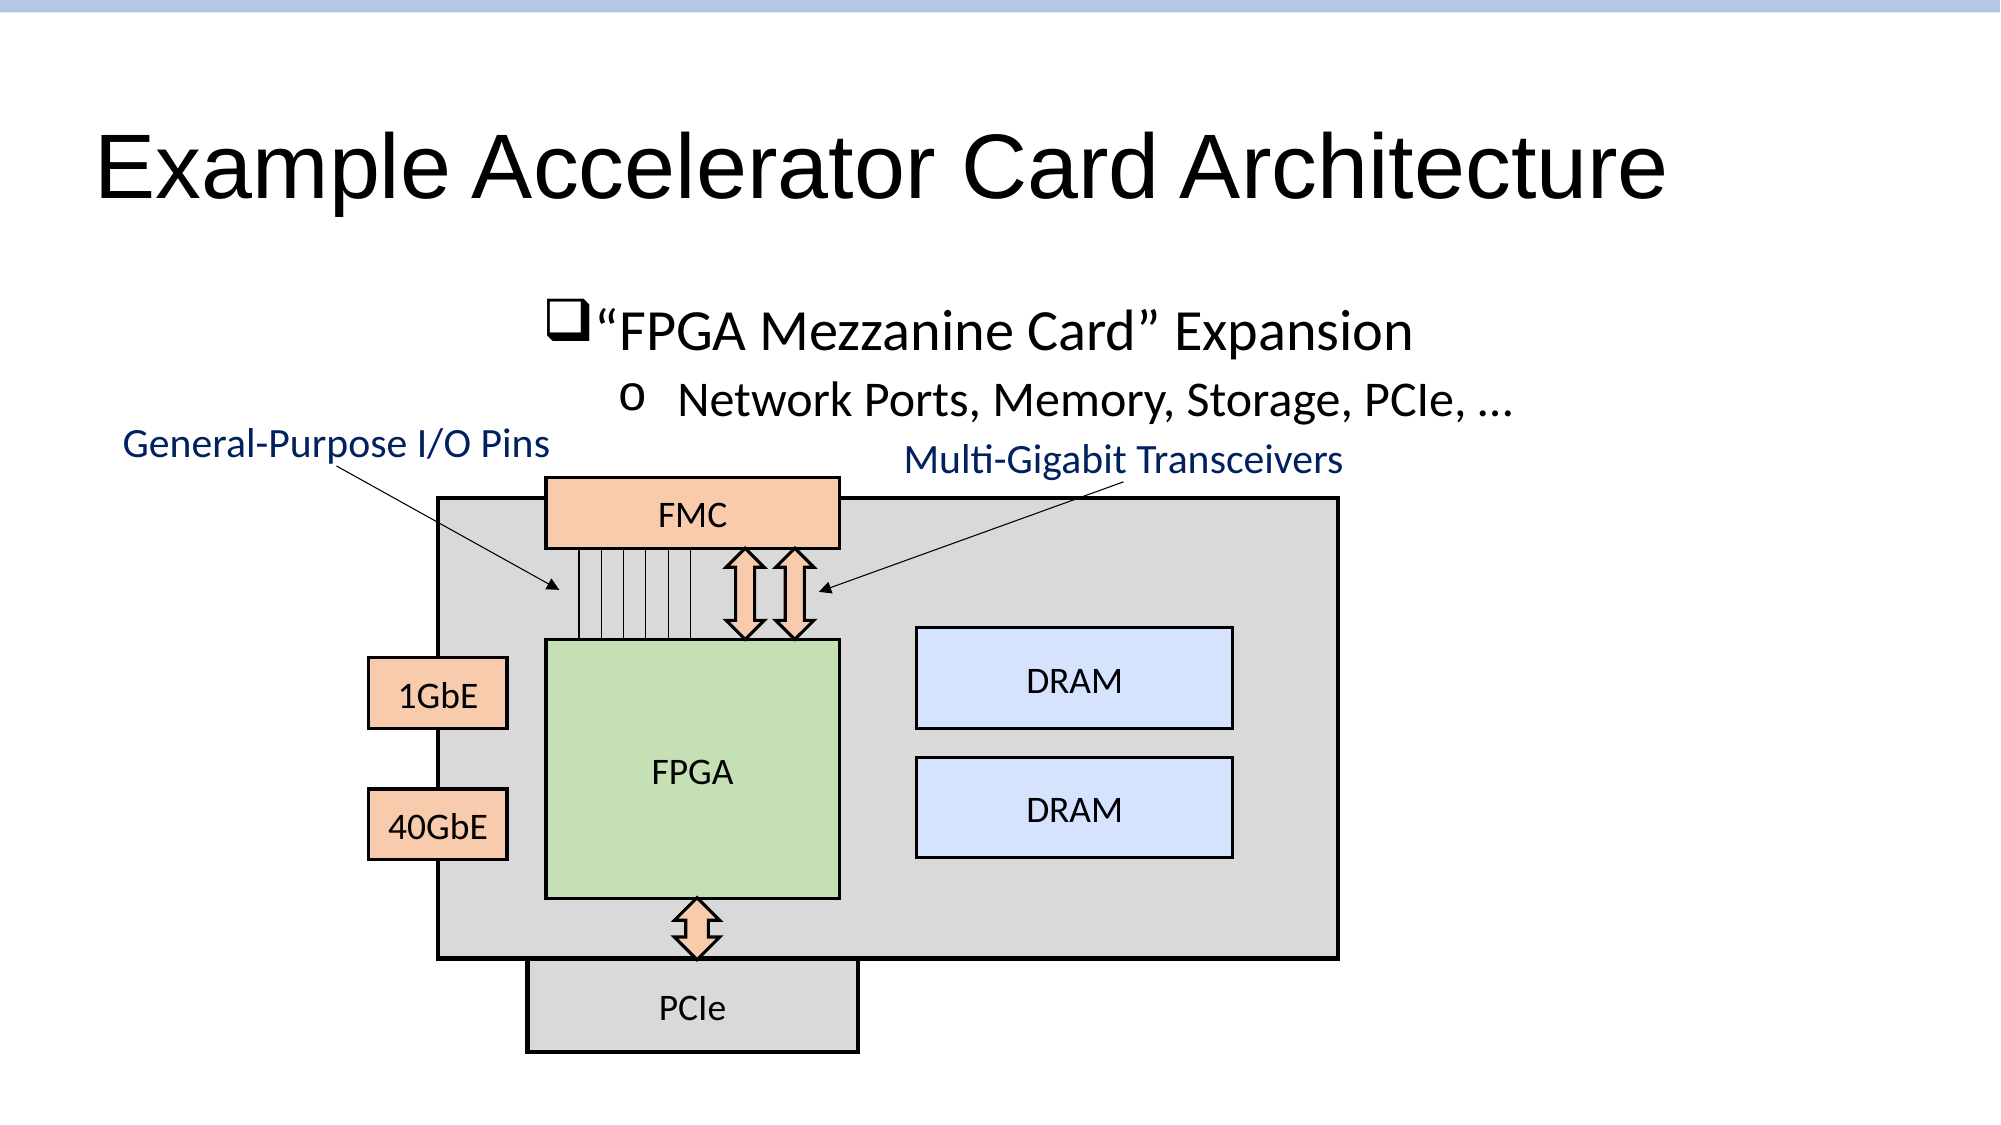

# Example Accelerator Card Architecture
“FPGA Mezzanine Card” Expansion
Network Ports, Memory, Storage, PCIe, …
General-Purpose I/O Pins
Multi-Gigabit Transceivers
FMC

DRAM
FPGA
1GbE
DRAM
40GbE

PCIe